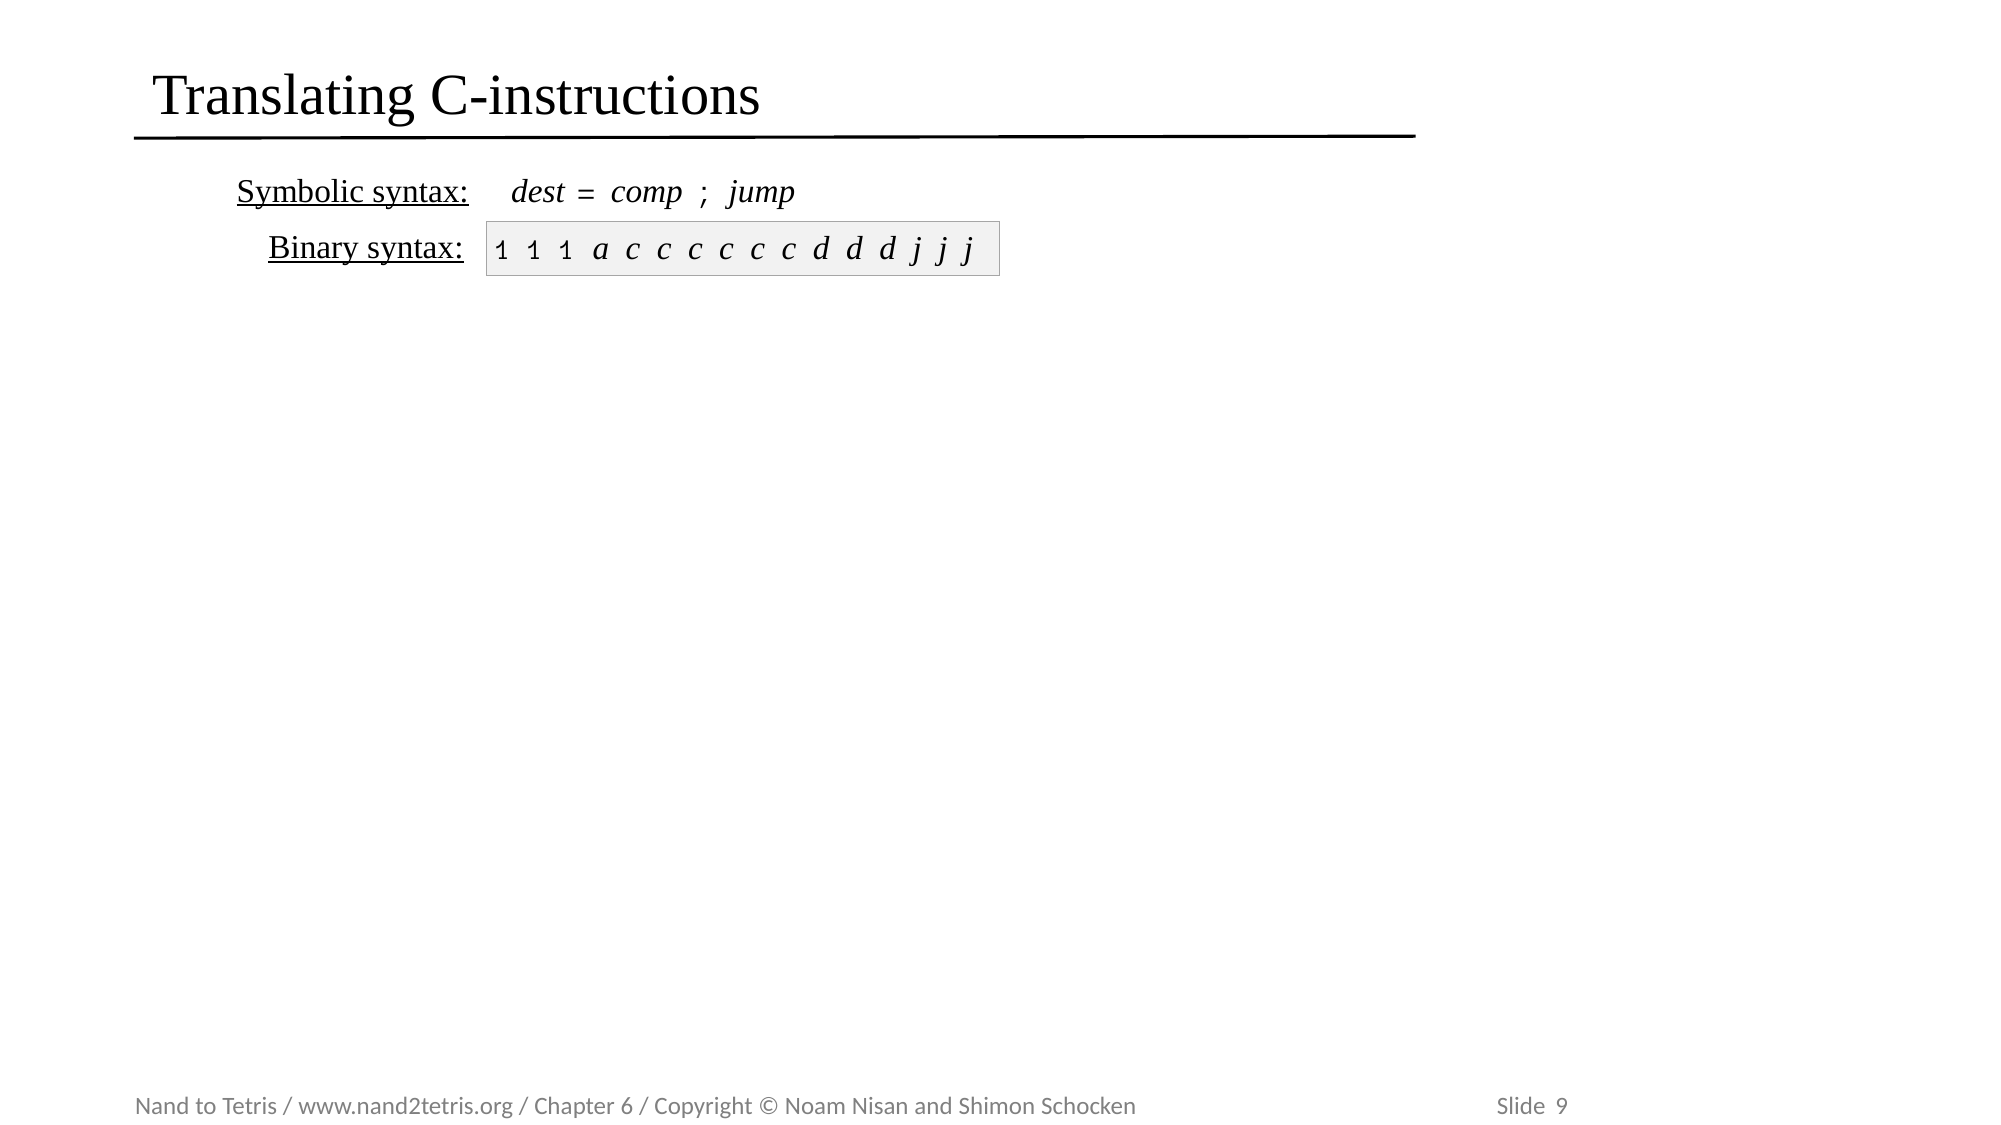

# Translating C-instructions
Symbolic syntax:
dest = comp ; jump
Binary syntax:
1 1 1 a  c  c  c  c  c  c  d  d  d  j  j  j